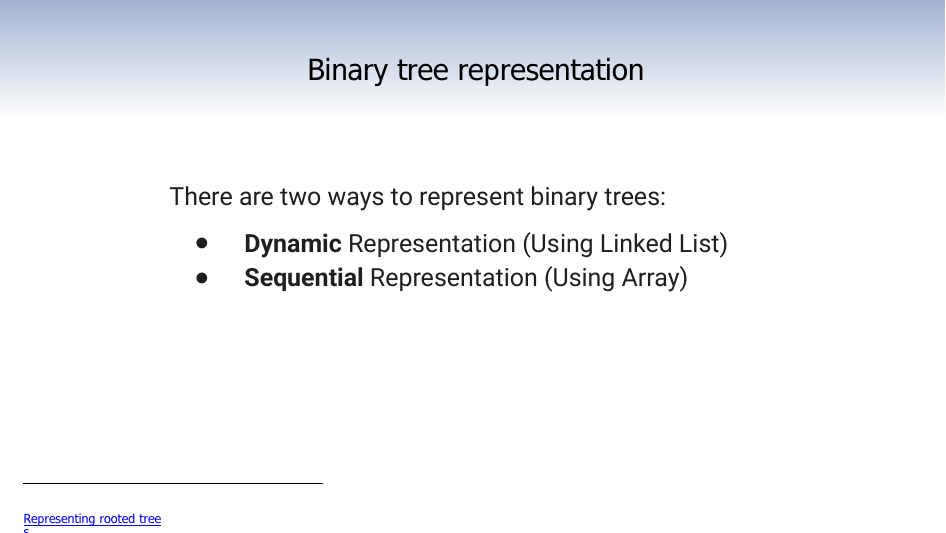

Binary tree representation
There are two ways to represent binary trees:
Dynamic Representation (Using Linked List)
Sequential Representation (Using Array)

Representing rooted trees